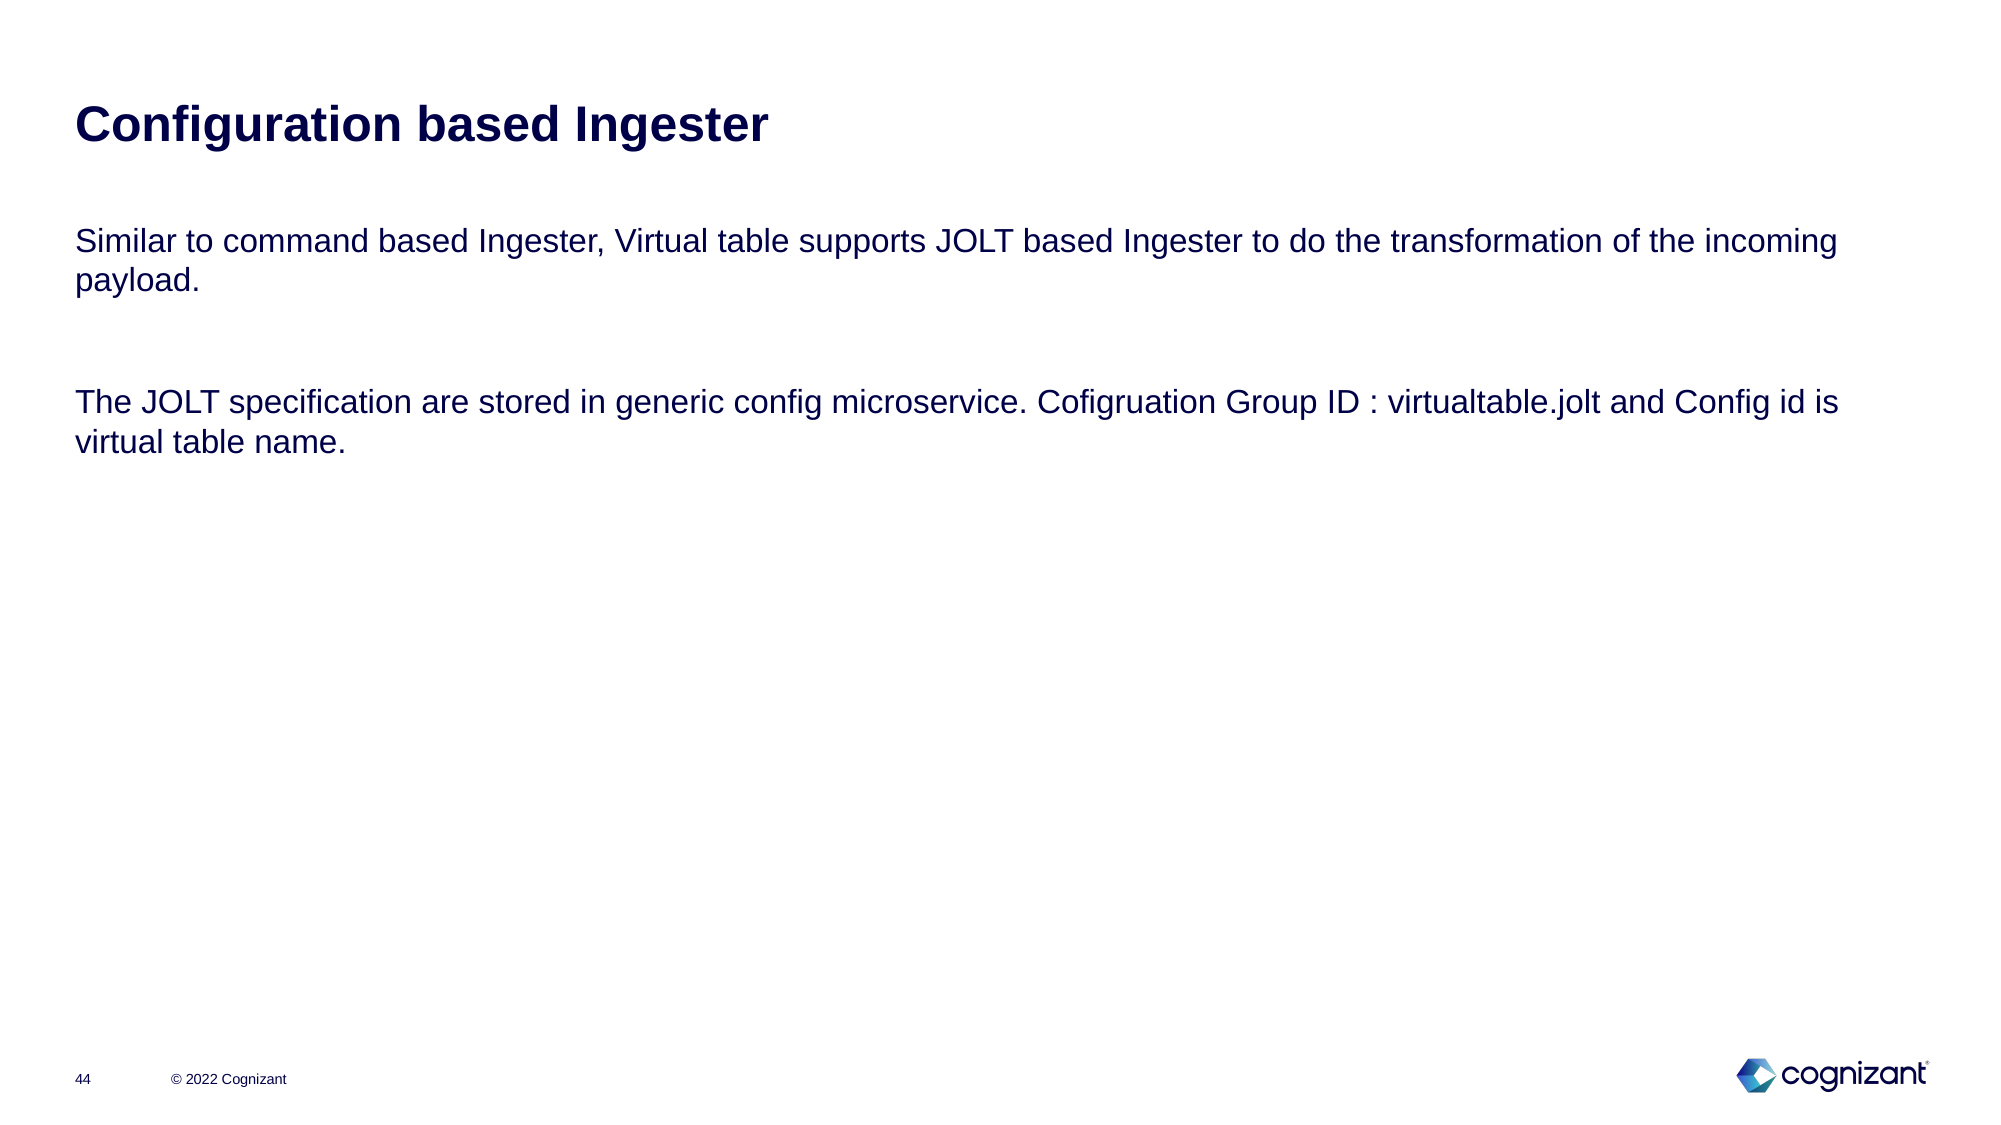

# Configuration based Ingester
Similar to command based Ingester, Virtual table supports JOLT based Ingester to do the transformation of the incoming payload.

The JOLT specification are stored in generic config microservice. Cofigruation Group ID : virtualtable.jolt and Config id is virtual table name.
© 2022 Cognizant
44